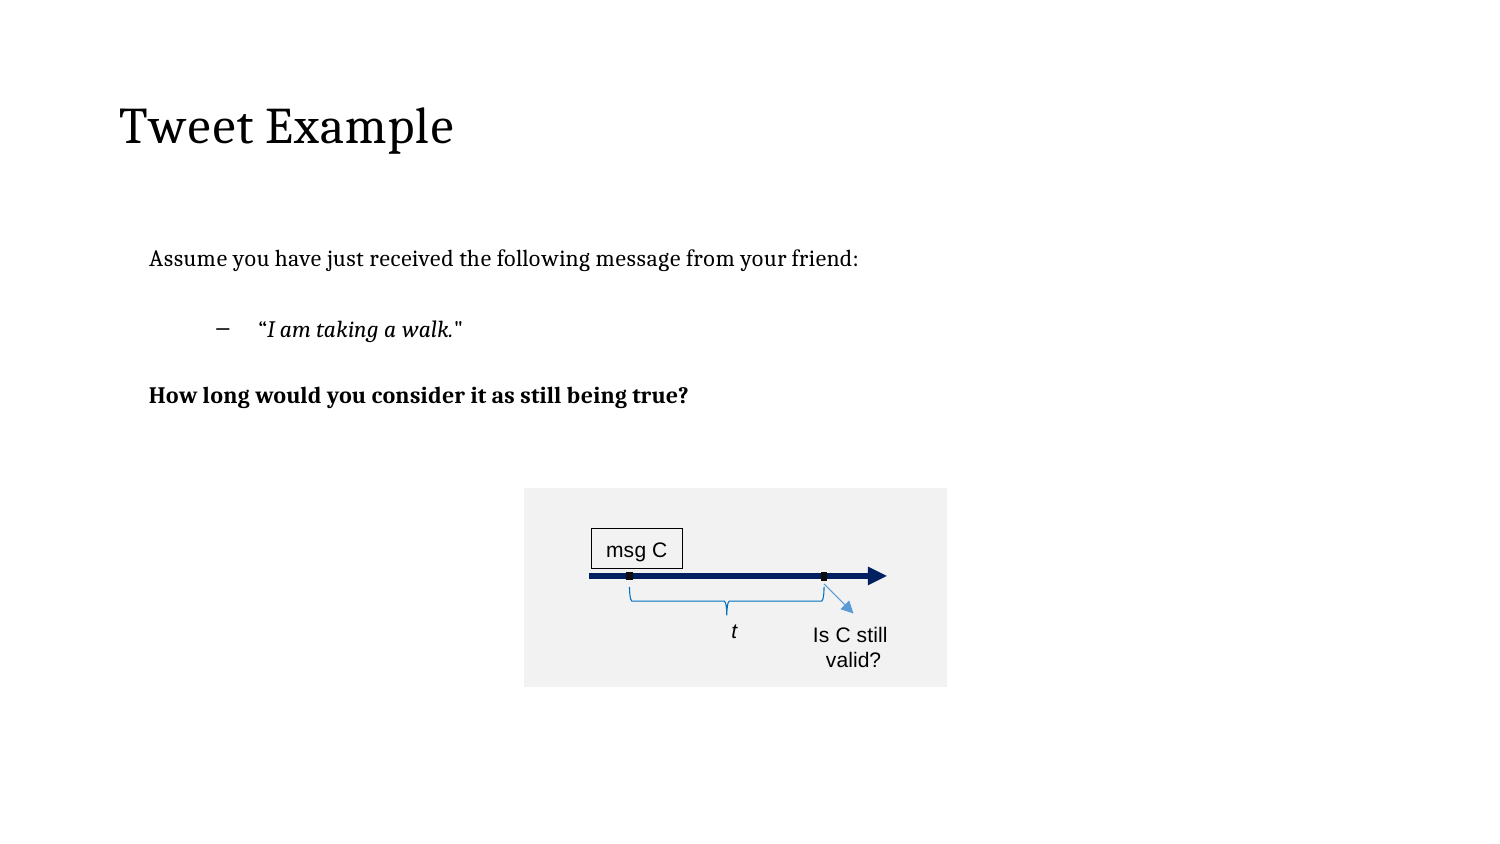

# Tweet Example

Assume you have just received the following message from your friend:

“I am taking a walk."

How long would you consider it as still being true?

msg C
t
Is C still
valid?